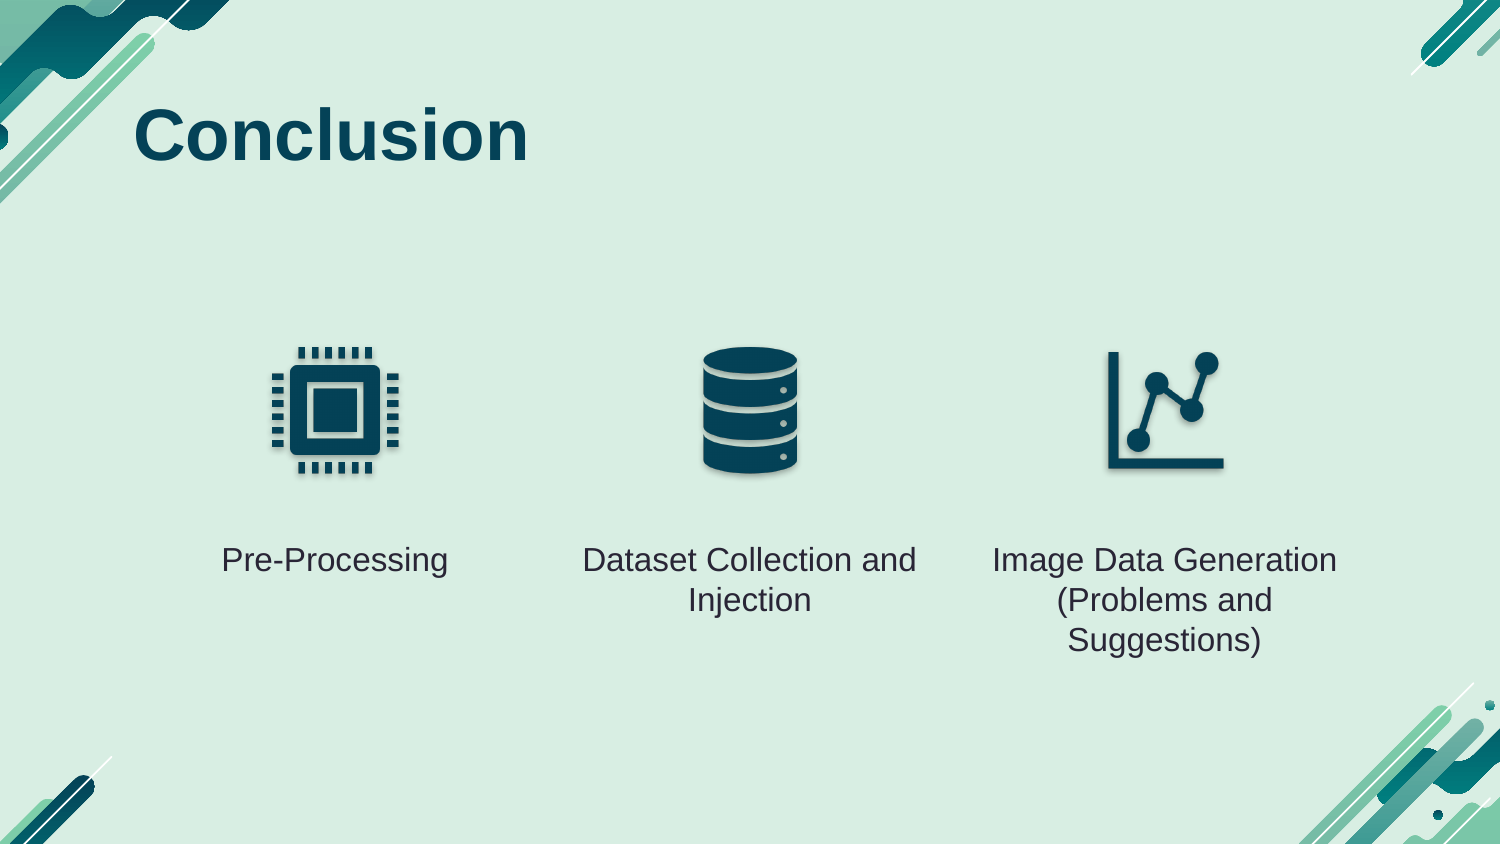

# Conclusion
Pre-Processing
Dataset Collection and Injection
Image Data Generation (Problems and Suggestions)